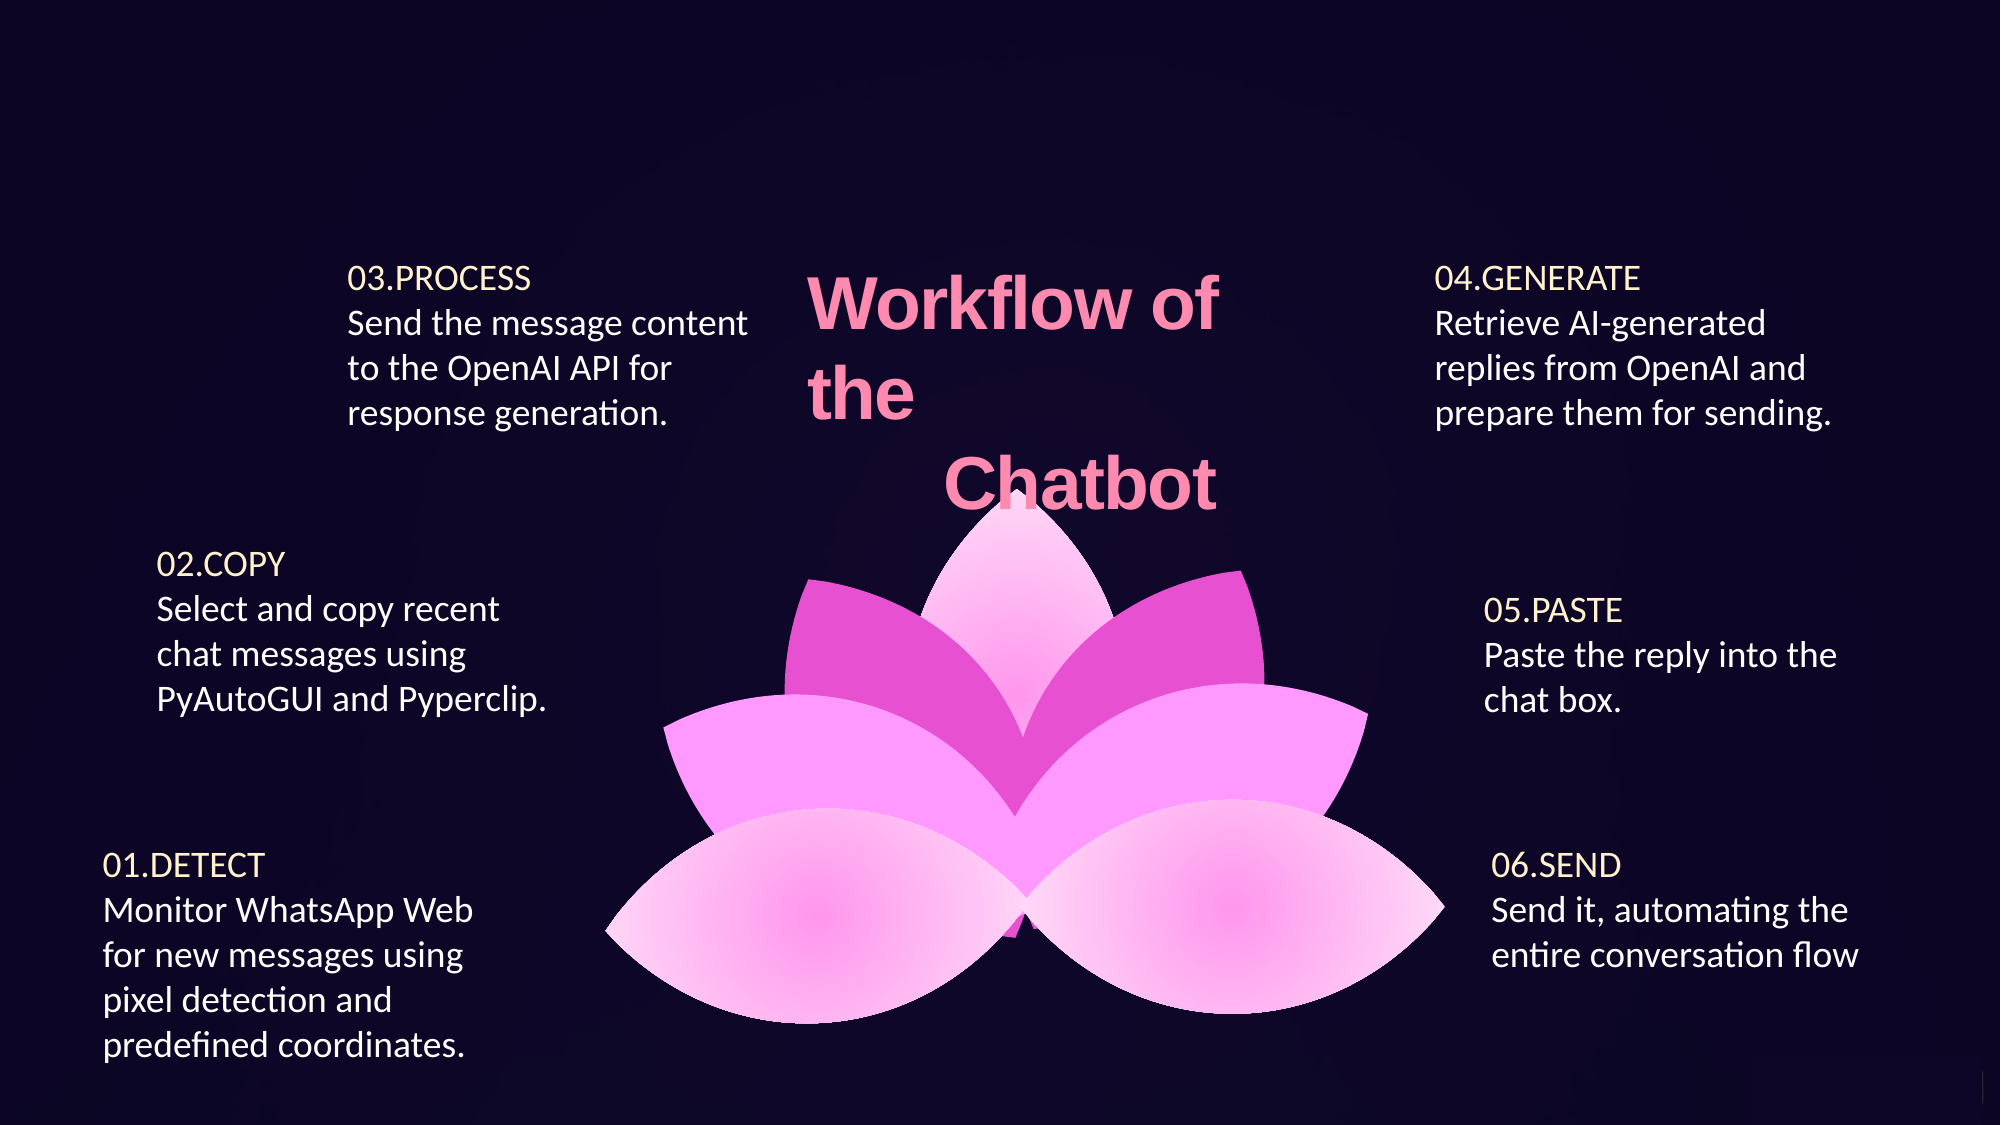

03.PROCESS
Send the message content to the OpenAI API for response generation.
04.GENERATE
Retrieve AI-generated replies from OpenAI and prepare them for sending.
Workflow of the
       Chatbot

02.COPY
Select and copy recent chat messages using PyAutoGUI and Pyperclip.

05.PASTE
Paste the reply into the chat box.

01.DETECT
Monitor WhatsApp Web for new messages using pixel detection and predefined coordinates.
06.SEND
Send it, automating the entire conversation flow